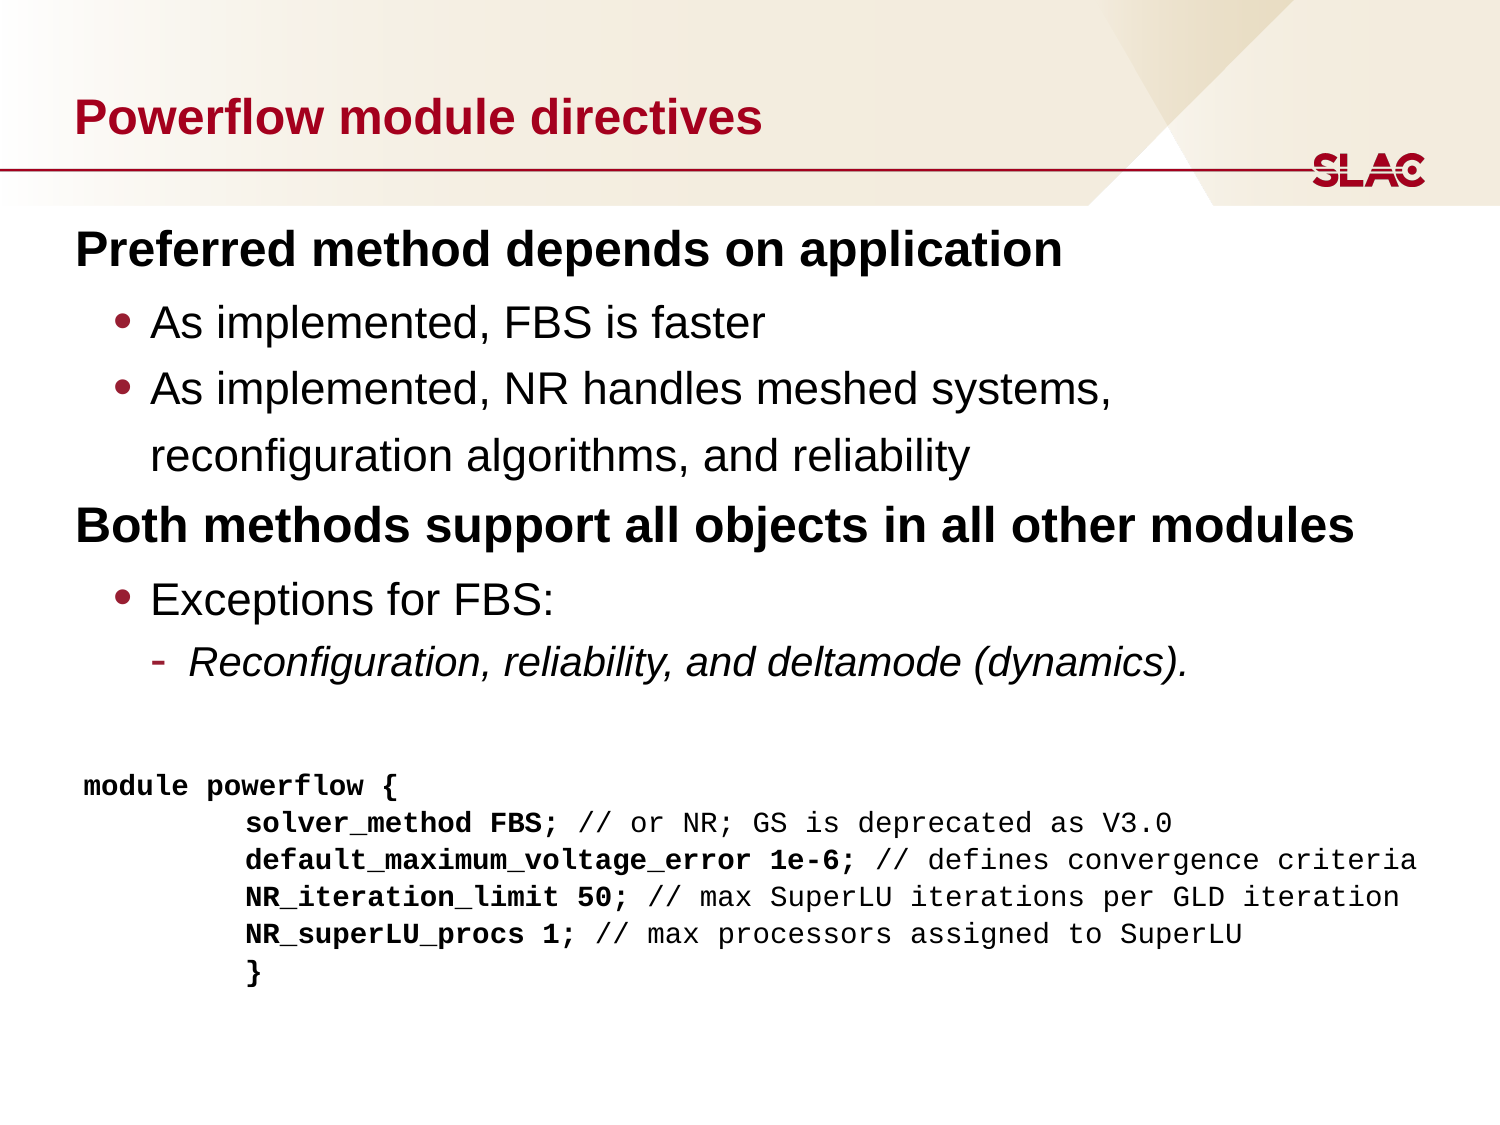

# Powerflow module directives
Preferred method depends on application
As implemented, FBS is faster
As implemented, NR handles meshed systems, reconfiguration algorithms, and reliability
Both methods support all objects in all other modules
Exceptions for FBS:
Reconfiguration, reliability, and deltamode (dynamics).

module powerflow {
solver_method FBS; // or NR; GS is deprecated as V3.0
default_maximum_voltage_error 1e-6; // defines convergence criteria
NR_iteration_limit 50; // max SuperLU iterations per GLD iteration
NR_superLU_procs 1; // max processors assigned to SuperLU
}